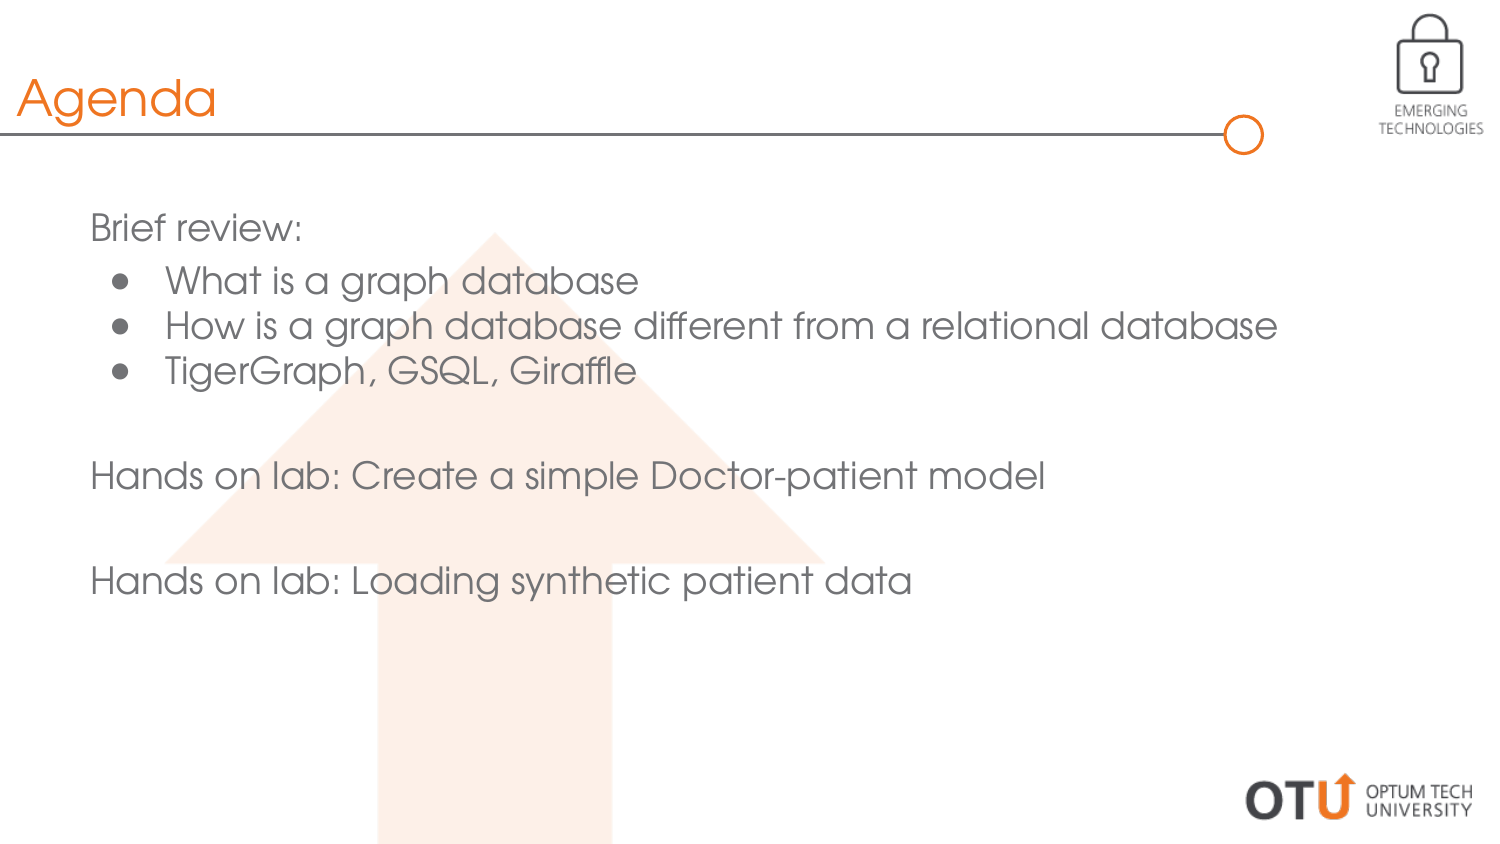

Agenda
Brief review:
What is a graph database
How is a graph database different from a relational database
TigerGraph, GSQL, Giraffle

Hands on lab: Create a simple Doctor-patient model

Hands on lab: Loading synthetic patient data